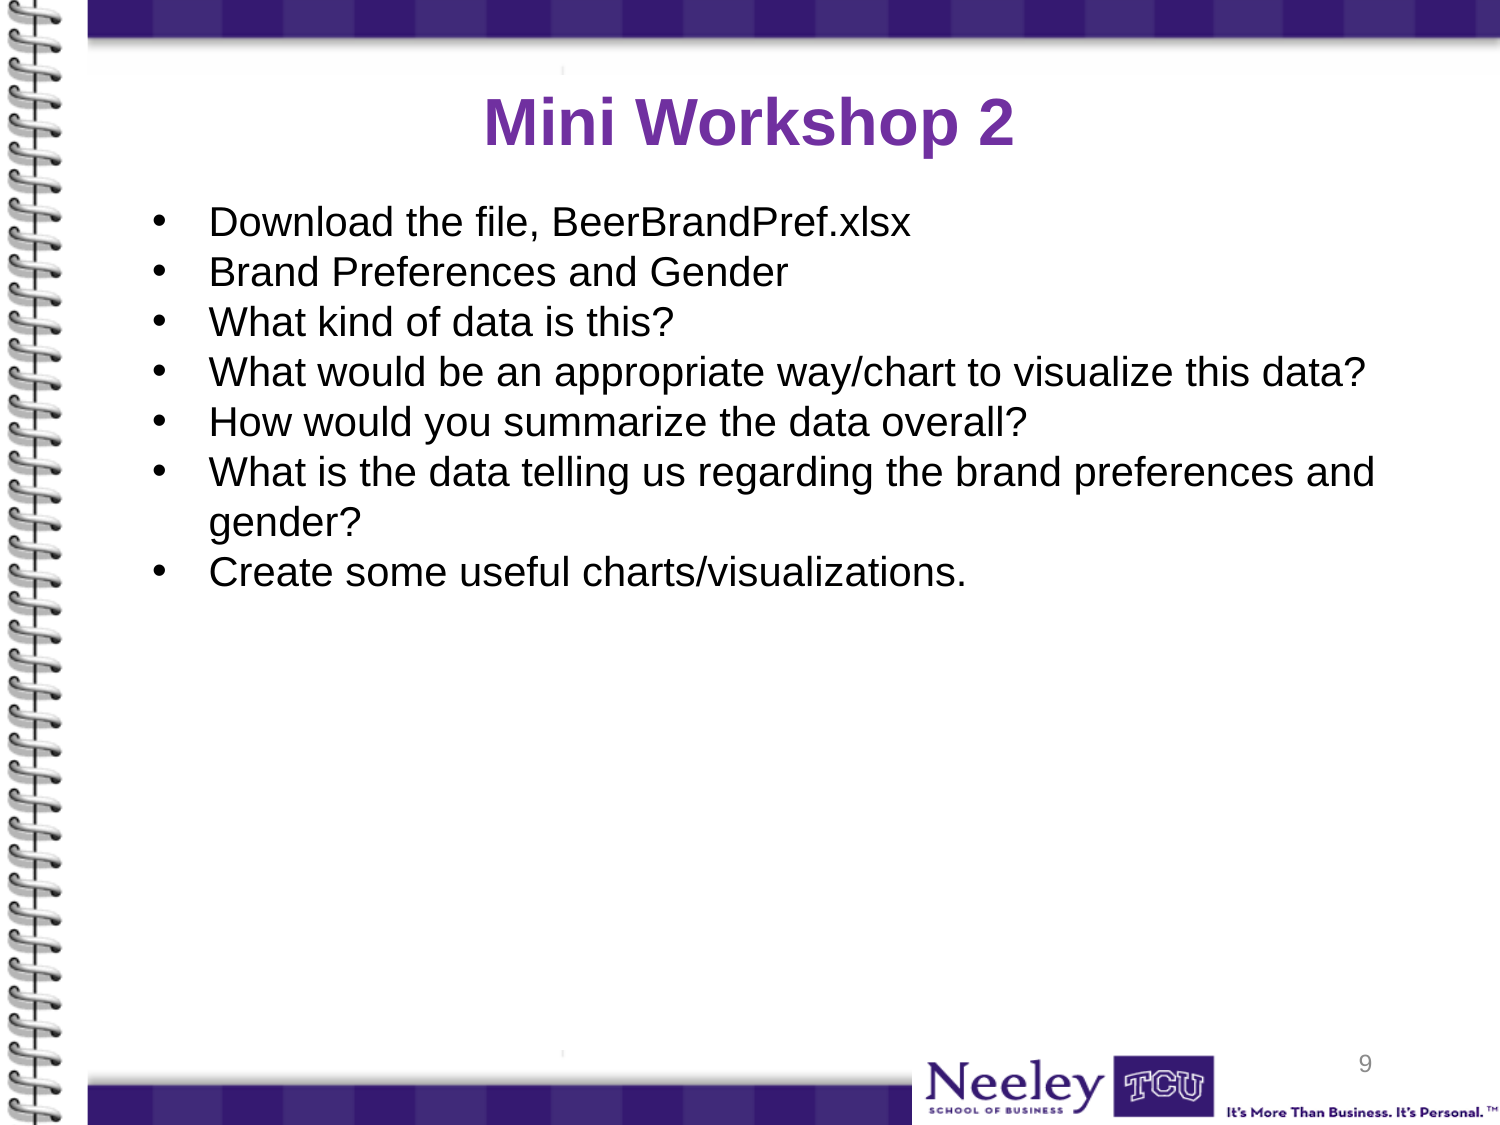

Mini Workshop 2
Download the file, BeerBrandPref.xlsx
Brand Preferences and Gender
What kind of data is this?
What would be an appropriate way/chart to visualize this data?
How would you summarize the data overall?
What is the data telling us regarding the brand preferences and gender?
Create some useful charts/visualizations.